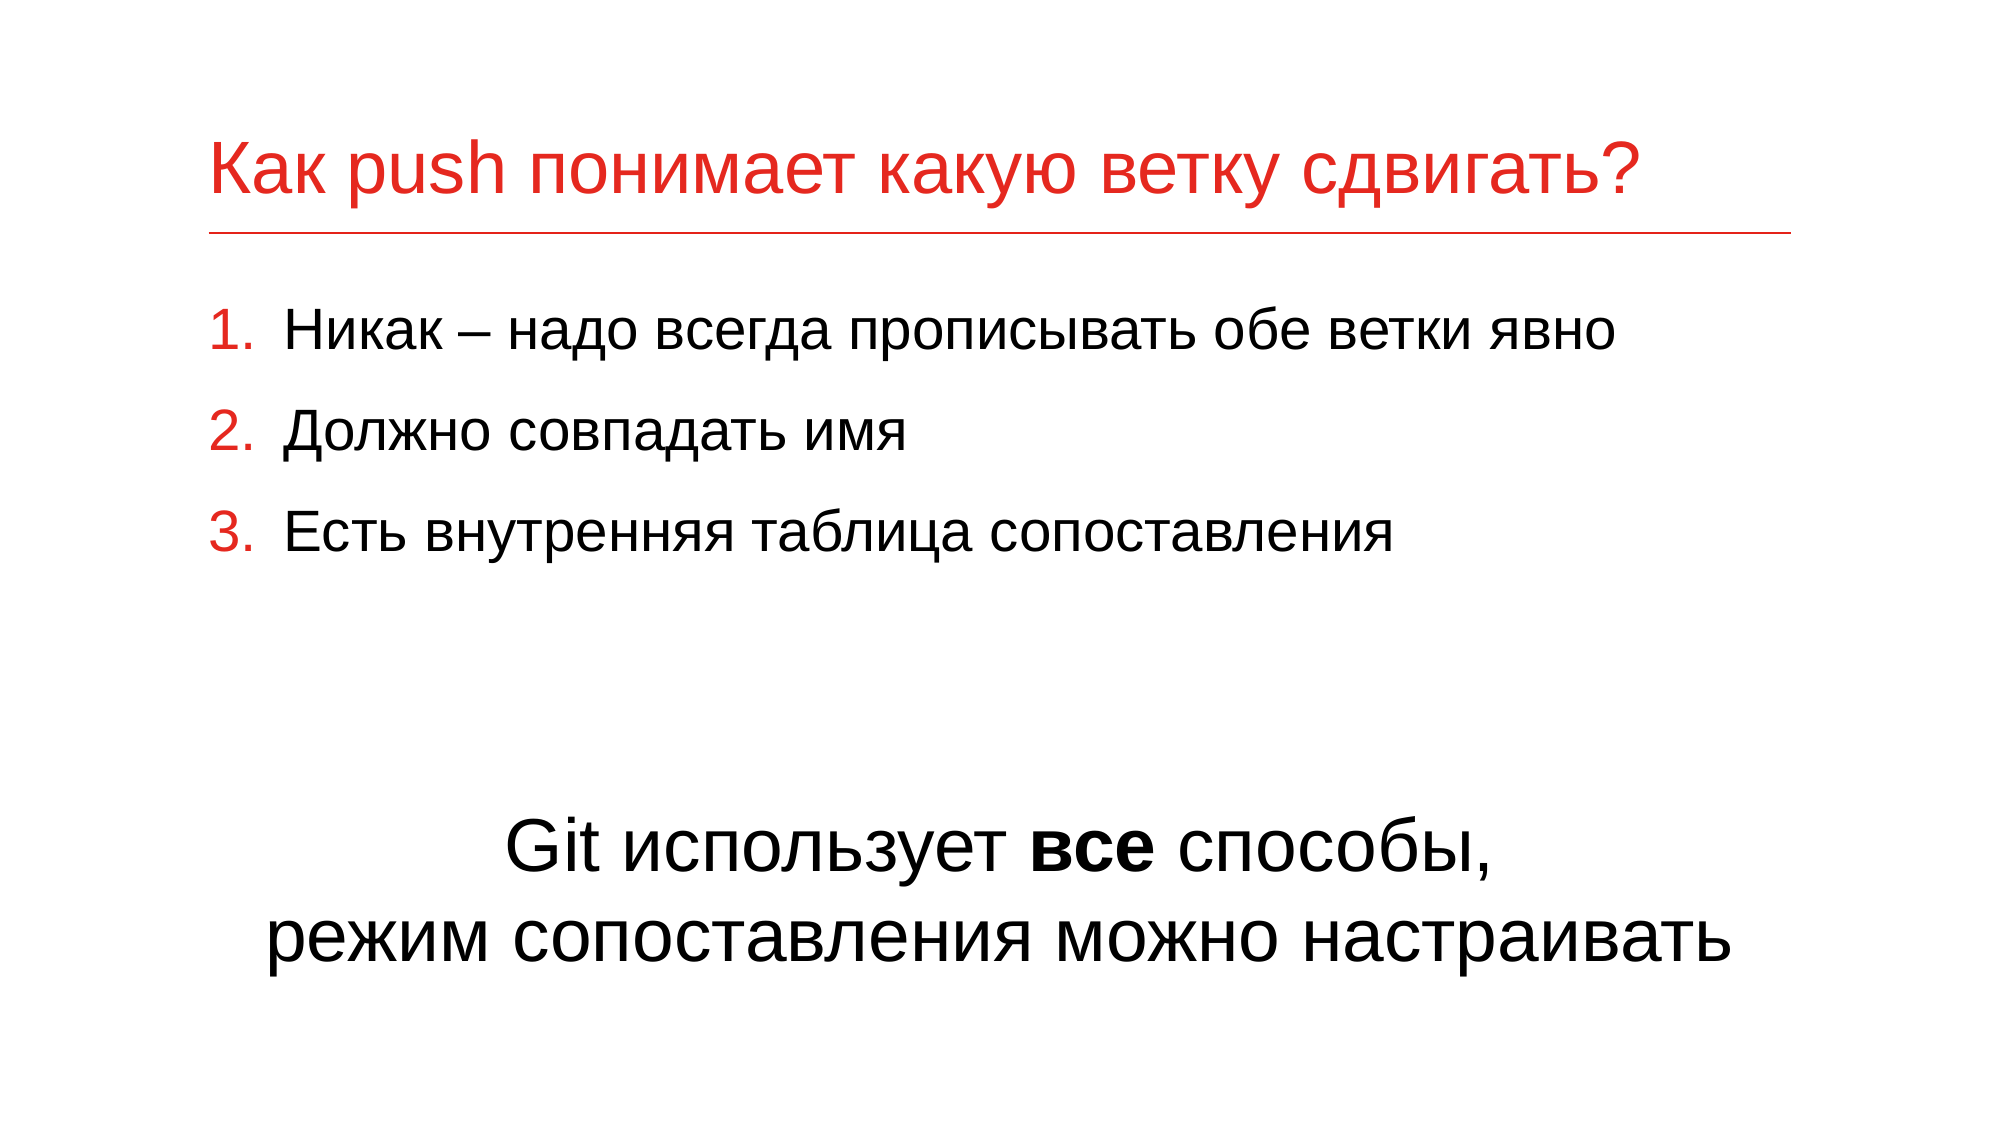

# Как push понимает какую ветку сдвигать?
Никак – надо всегда прописывать обе ветки явно
Должно совпадать имя
Есть внутренняя таблица сопоставления

Git использует все способы,
режим сопоставления можно настраивать